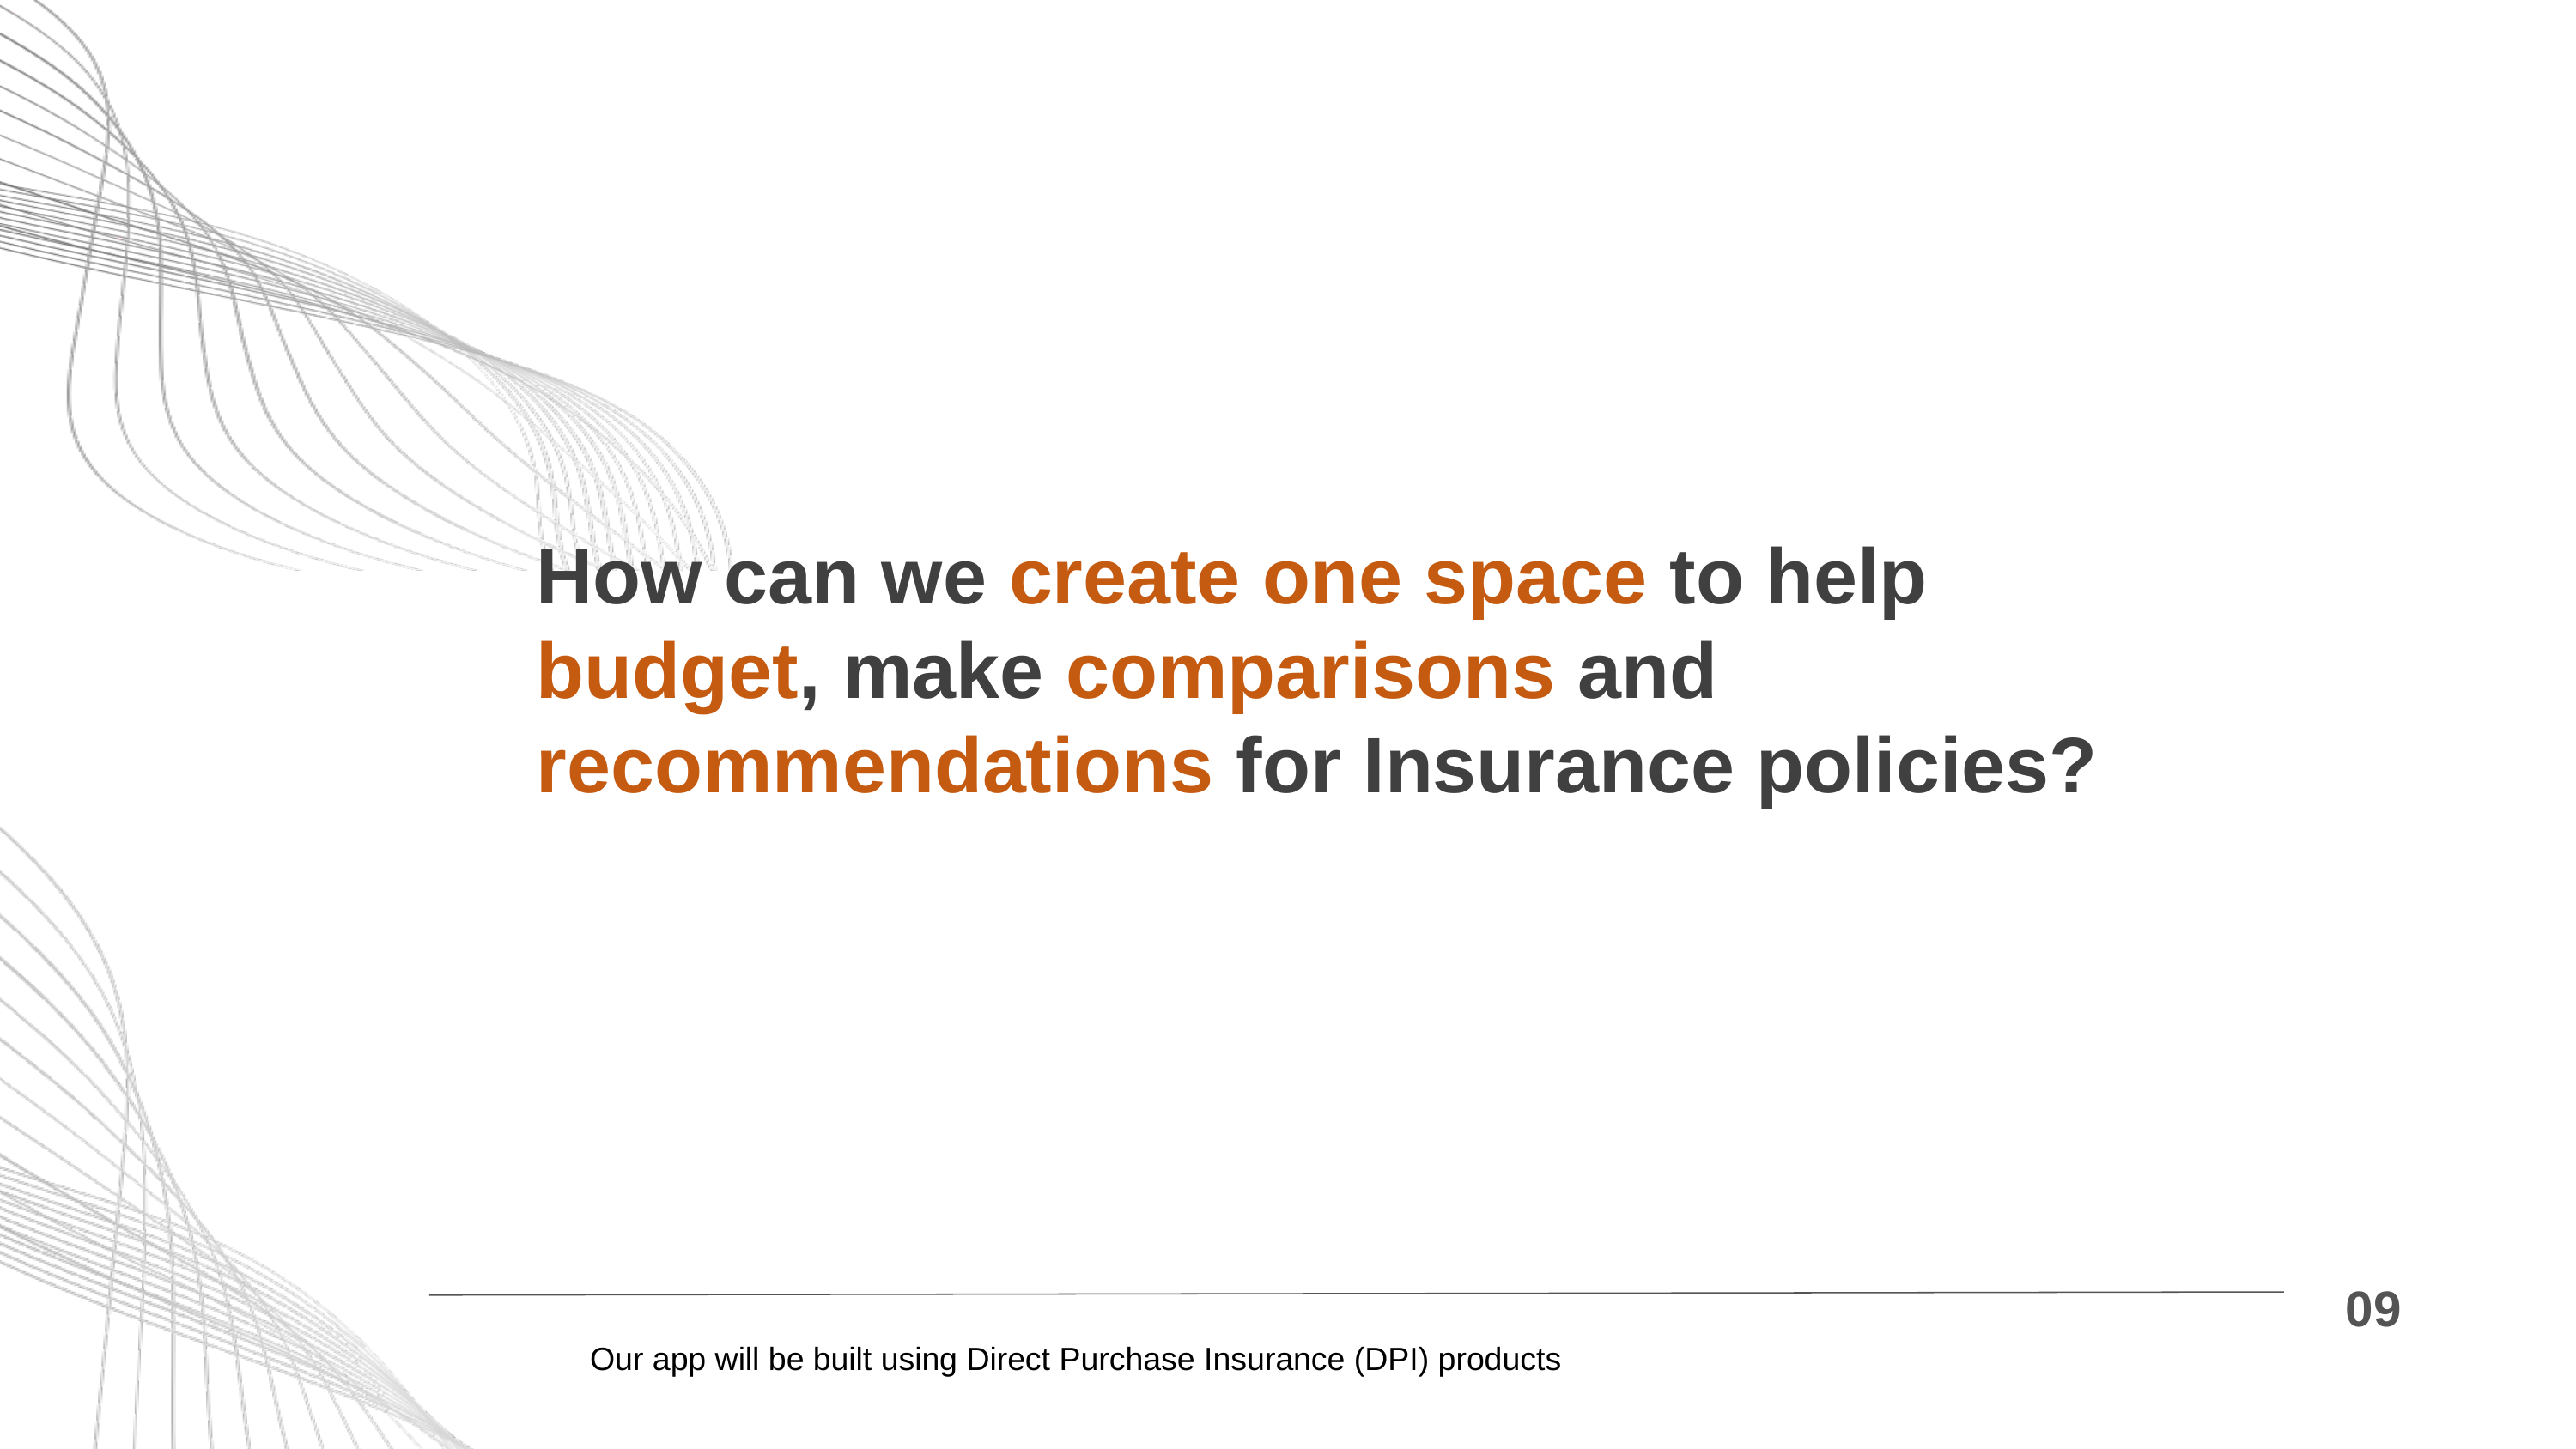

How can we create one space to help budget, make comparisons and recommendations for Insurance policies?

09

Our app will be built using Direct Purchase Insurance (DPI) products